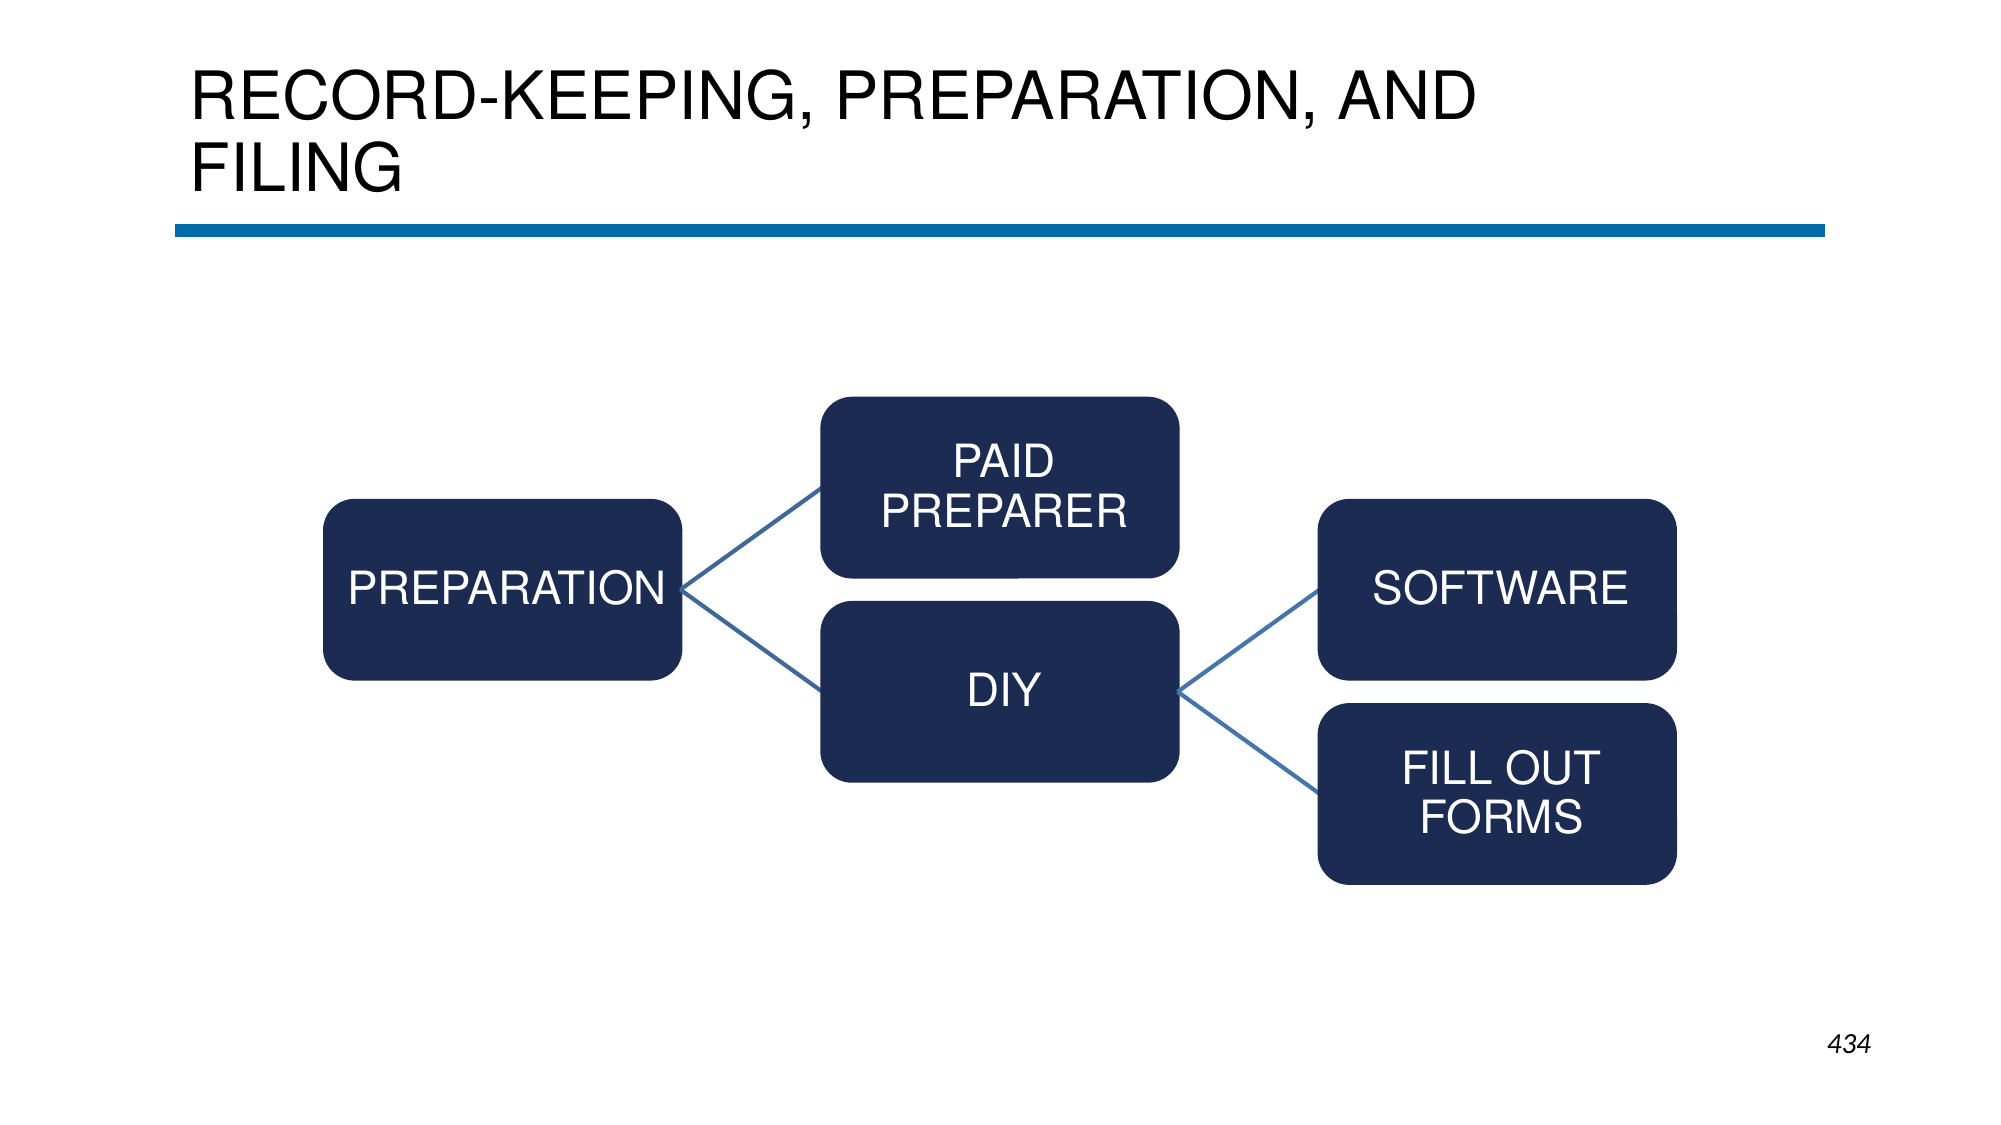

# Record-Keeping, Preparation, and Filing
Preparation

Paid preparer

DIY

Software

Fill out forms

1-434